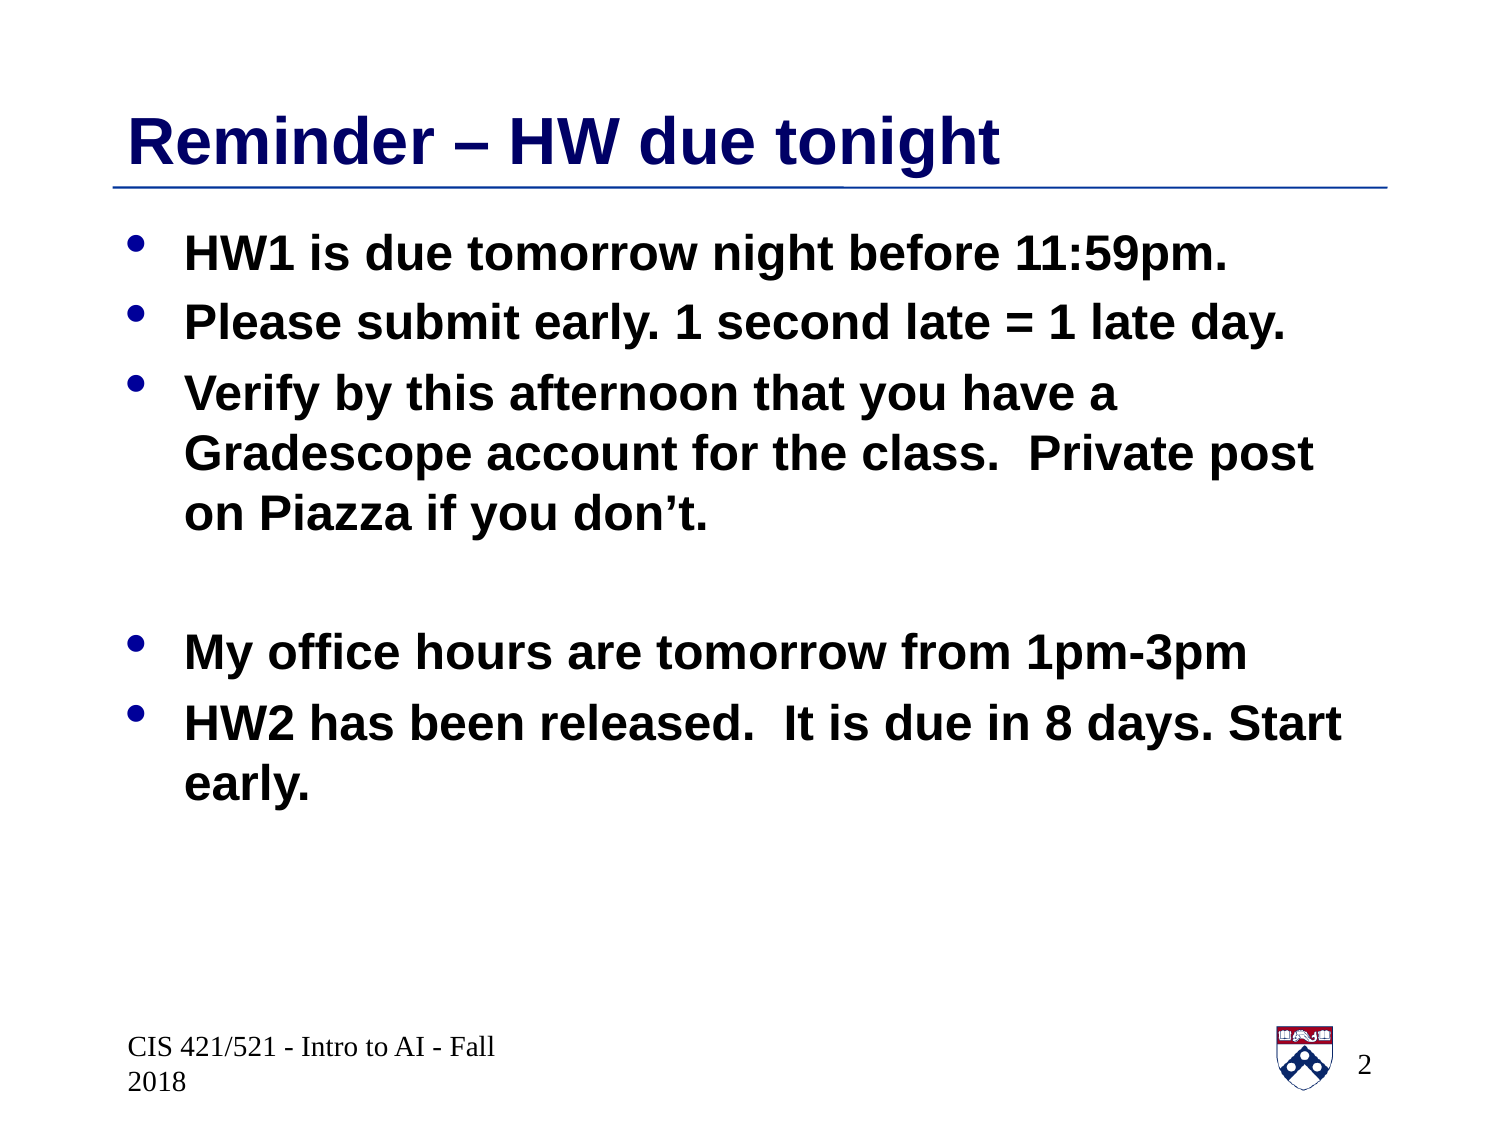

# Reminder – HW due tonight
HW1 is due tomorrow night before 11:59pm.
Please submit early. 1 second late = 1 late day.
Verify by this afternoon that you have a Gradescope account for the class.  Private post on Piazza if you don’t.

My office hours are tomorrow from 1pm-3pm
HW2 has been released.  It is due in 8 days. Start early.

CIS 421/521 - Intro to AI - Fall 2018
       2